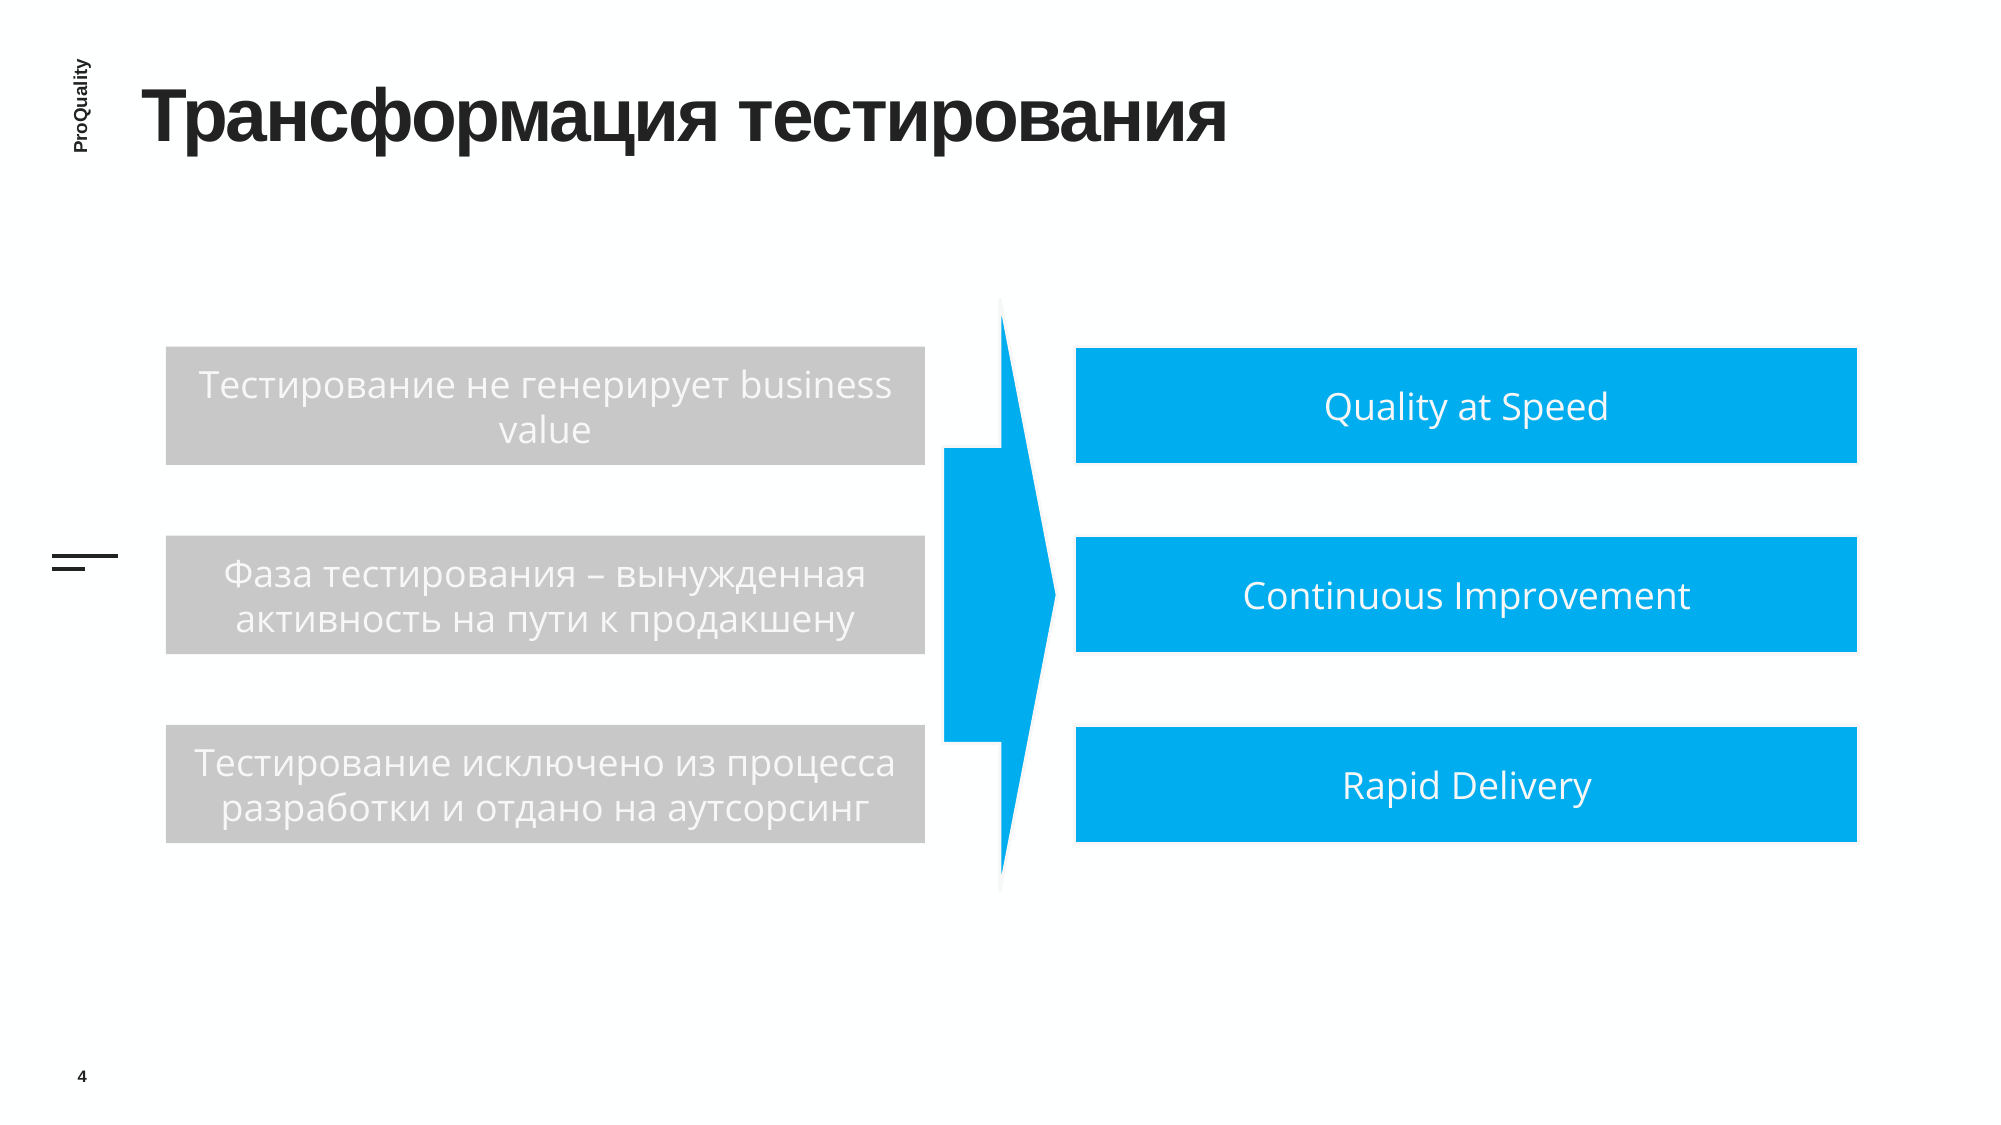

# Трансформация тестирования

Тестирование не генерирует business value
Quality at Speed
Фаза тестирования – вынужденная активность на пути к продакшену
Continuous Improvement
Тестирование исключено из процесса разработки и отдано на аутсорсинг
Rapid Delivery